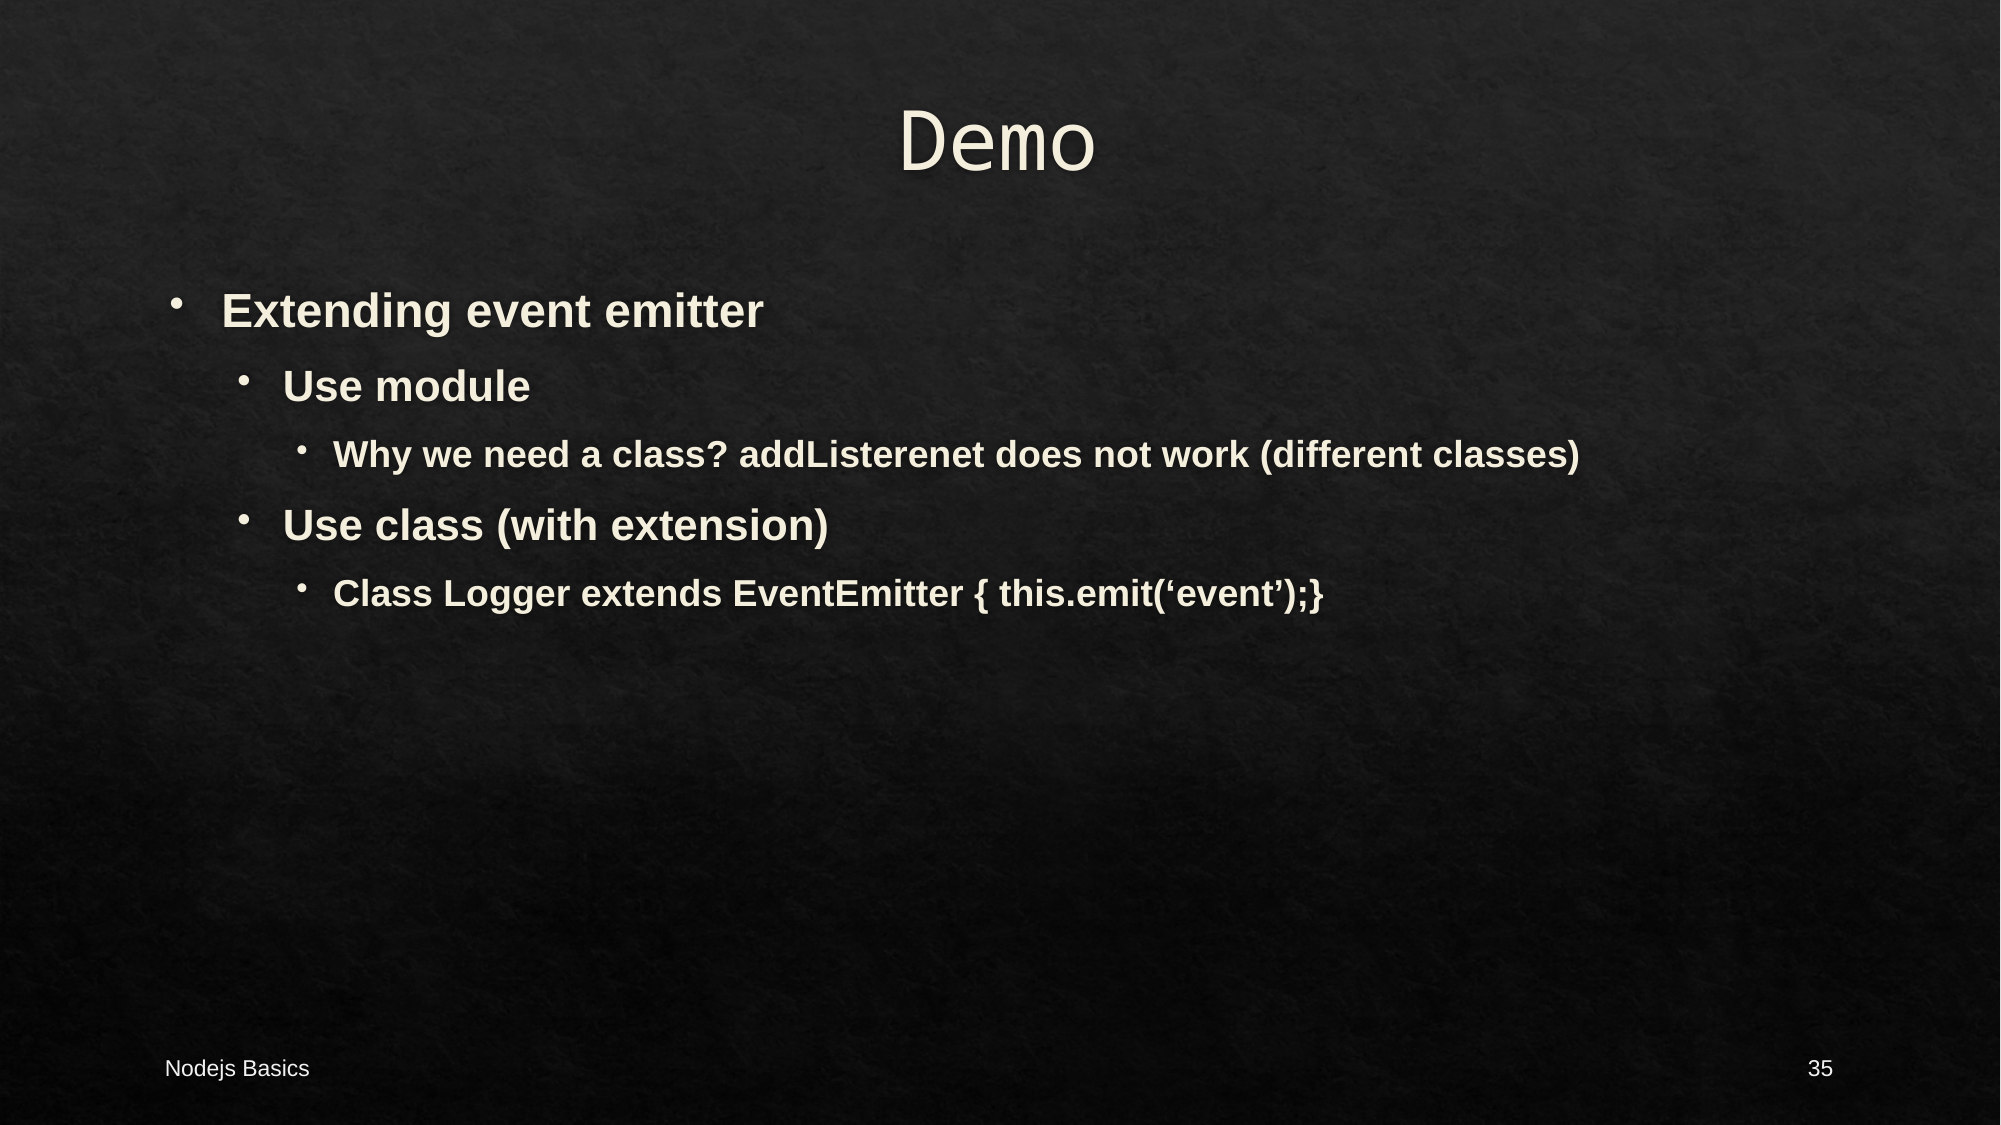

# Demo
Extending event emitter
Use module
Why we need a class? addListerenet does not work (different classes)
Use class (with extension)
Class Logger extends EventEmitter { this.emit(‘event’);}

Nodejs Basics
35